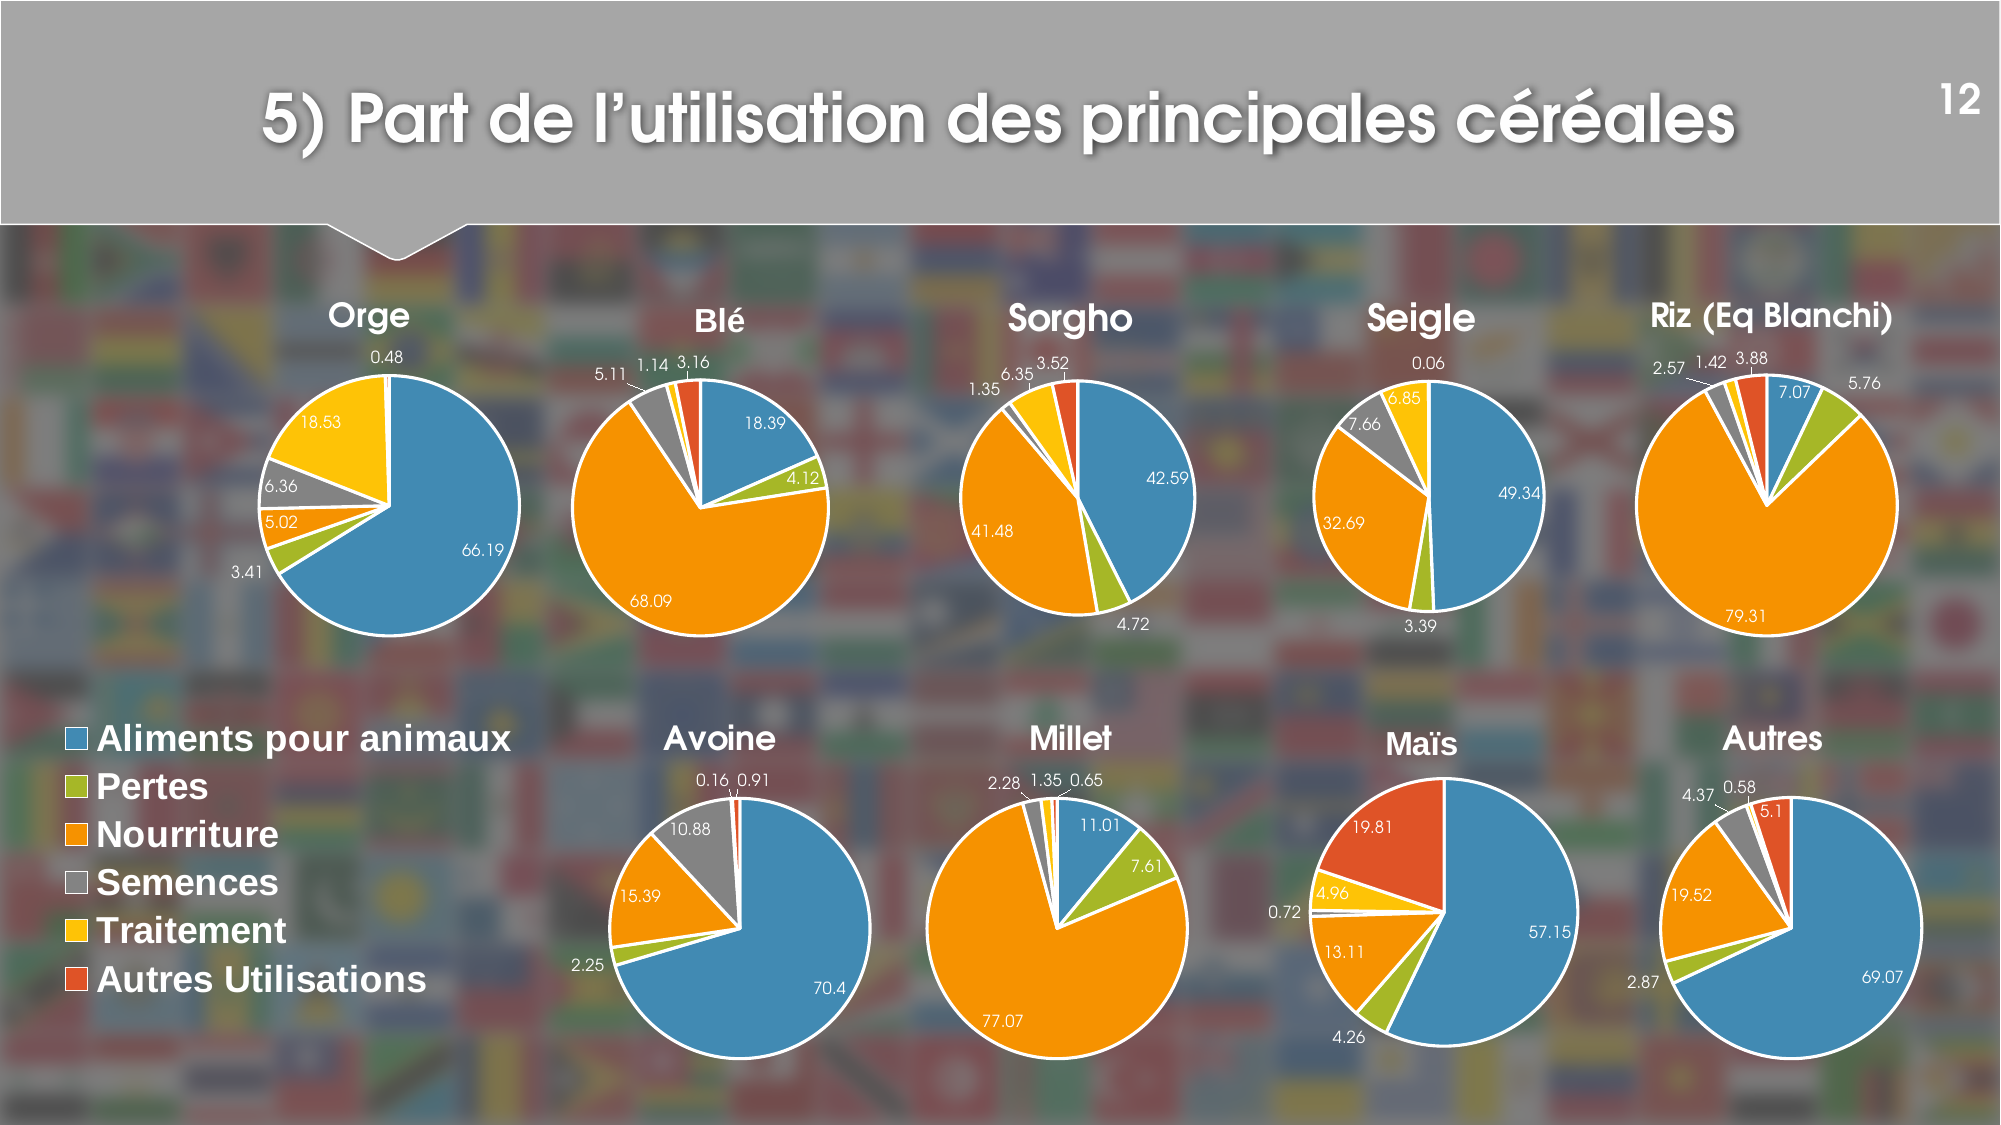

# 5) Part de l’utilisation des principales céréales
12
MEMO :
Noms des céréales que j’ai récupérés sur le site de la FAO :
Blé
Riz (Eq Blanchi)
Orge
Maïs
Seigle
Avoine
Millet
Sorgho
Céréales,
Autres
Est-ce qu’il ne faut donner que le total ou le détail par céréales et pour les humains et les animaux ?
Je ne sais pas encore, à voir.

### Chart:

| Category | Orge |
|---|---|
| Aliments pour animaux | 66.19 |
| Pertes | 3.41 |
| Nourriture | 5.02 |
| Semences | 6.36 |
| Traitement | 18.53 |
| Autres Utilisations | 0.48 |

### Chart:

| Category | Blé |
|---|---|
| Aliments pour animaux | 18.39 |
| Pertes | 4.12 |
| Nourriture | 68.09 |
| Semences | 5.11 |
| Traitement | 1.14 |
| Autres Utilisations | 3.16 |

### Chart: Sorgho

| Category | Sorgho |
|---|---|
| Aliments pour animaux | 42.59 |
| Pertes | 4.72 |
| Nourriture | 41.48 |
| Semences | 1.35 |
| Traitement | 6.35 |
| Autres Utilisations | 3.52 |

### Chart: Seigle

| Category | Seigle |
|---|---|
| Aliments pour animaux | 49.34 |
| Pertes | 3.39 |
| Nourriture | 32.69 |
| Semences | 7.66 |
| Traitement | 6.85 |
| Autres Utilisations | 0.06 |

### Chart:

| Category | Riz (Eq Blanchi) |
|---|---|
| Aliments pour animaux | 7.07 |
| Pertes | 5.76 |
| Nourriture | 79.31 |
| Semences | 2.57 |
| Traitement | 1.42 |
| Autres Utilisations | 3.88 |

### Chart:

| Category | Blé |
|---|---|
| Aliments pour animaux | 18.39 |
| Pertes | 4.12 |
| Nourriture | 68.09 |
| Semences | 5.11 |
| Traitement | 1.14 |
| Autres Utilisations | 3.16 |

### Chart:

| Category | Avoine |
|---|---|
| Aliments pour animaux | 70.4 |
| Pertes | 2.25 |
| Nourriture | 15.39 |
| Semences | 10.88 |
| Traitement | 0.16 |
| Autres Utilisations | 0.91 |

### Chart: Millet

| Category | Millet |
|---|---|
| Aliments pour animaux | 11.01 |
| Pertes | 7.61 |
| Nourriture | 77.07 |
| Semences | 2.28 |
| Traitement | 1.35 |
| Autres Utilisations | 0.65 |

### Chart:

| Category | Maïs |
|---|---|
| Aliments pour animaux | 57.15 |
| Pertes | 4.26 |
| Nourriture | 13.11 |
| Semences | 0.72 |
| Traitement | 4.96 |
| Autres Utilisations | 19.81 |

### Chart: Autres

| Category | Céréales, Autres |
|---|---|
| Aliments pour animaux | 69.07 |
| Pertes | 2.87 |
| Nourriture | 19.52 |
| Semences | 4.37 |
| Traitement | 0.58 |
| Autres Utilisations | 5.1 |